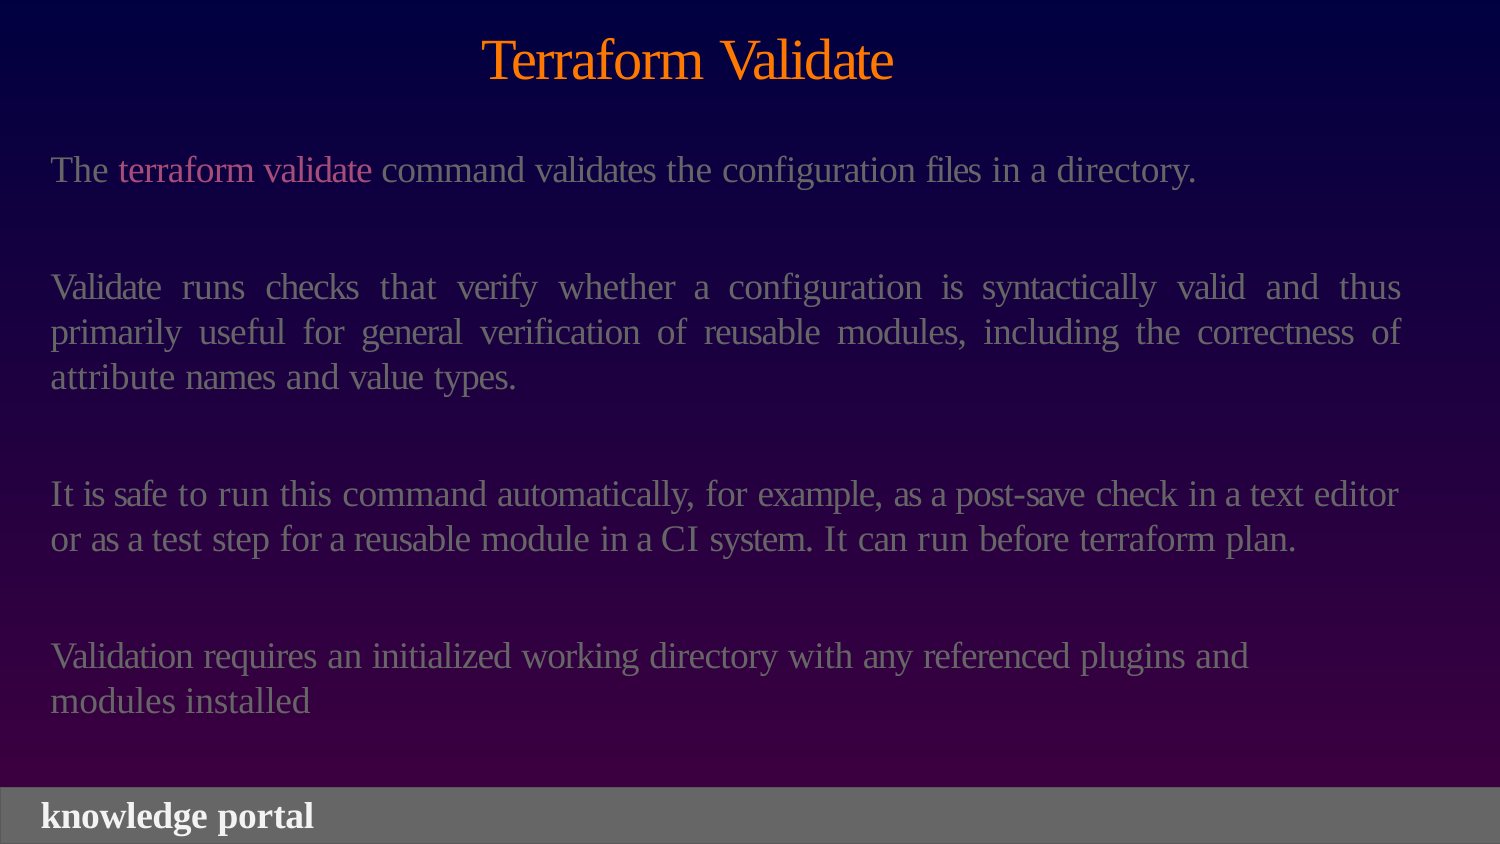

# Terraform Validate
The terraform validate command validates the configuration files in a directory.

Validate runs checks that verify whether a configuration is syntactically valid and thus primarily useful for general verification of reusable modules, including the correctness of attribute names and value types.

It is safe to run this command automatically, for example, as a post-save check in a text editor or as a test step for a reusable module in a CI system. It can run before terraform plan.

Validation requires an initialized working directory with any referenced plugins and modules installed

knowledge portal